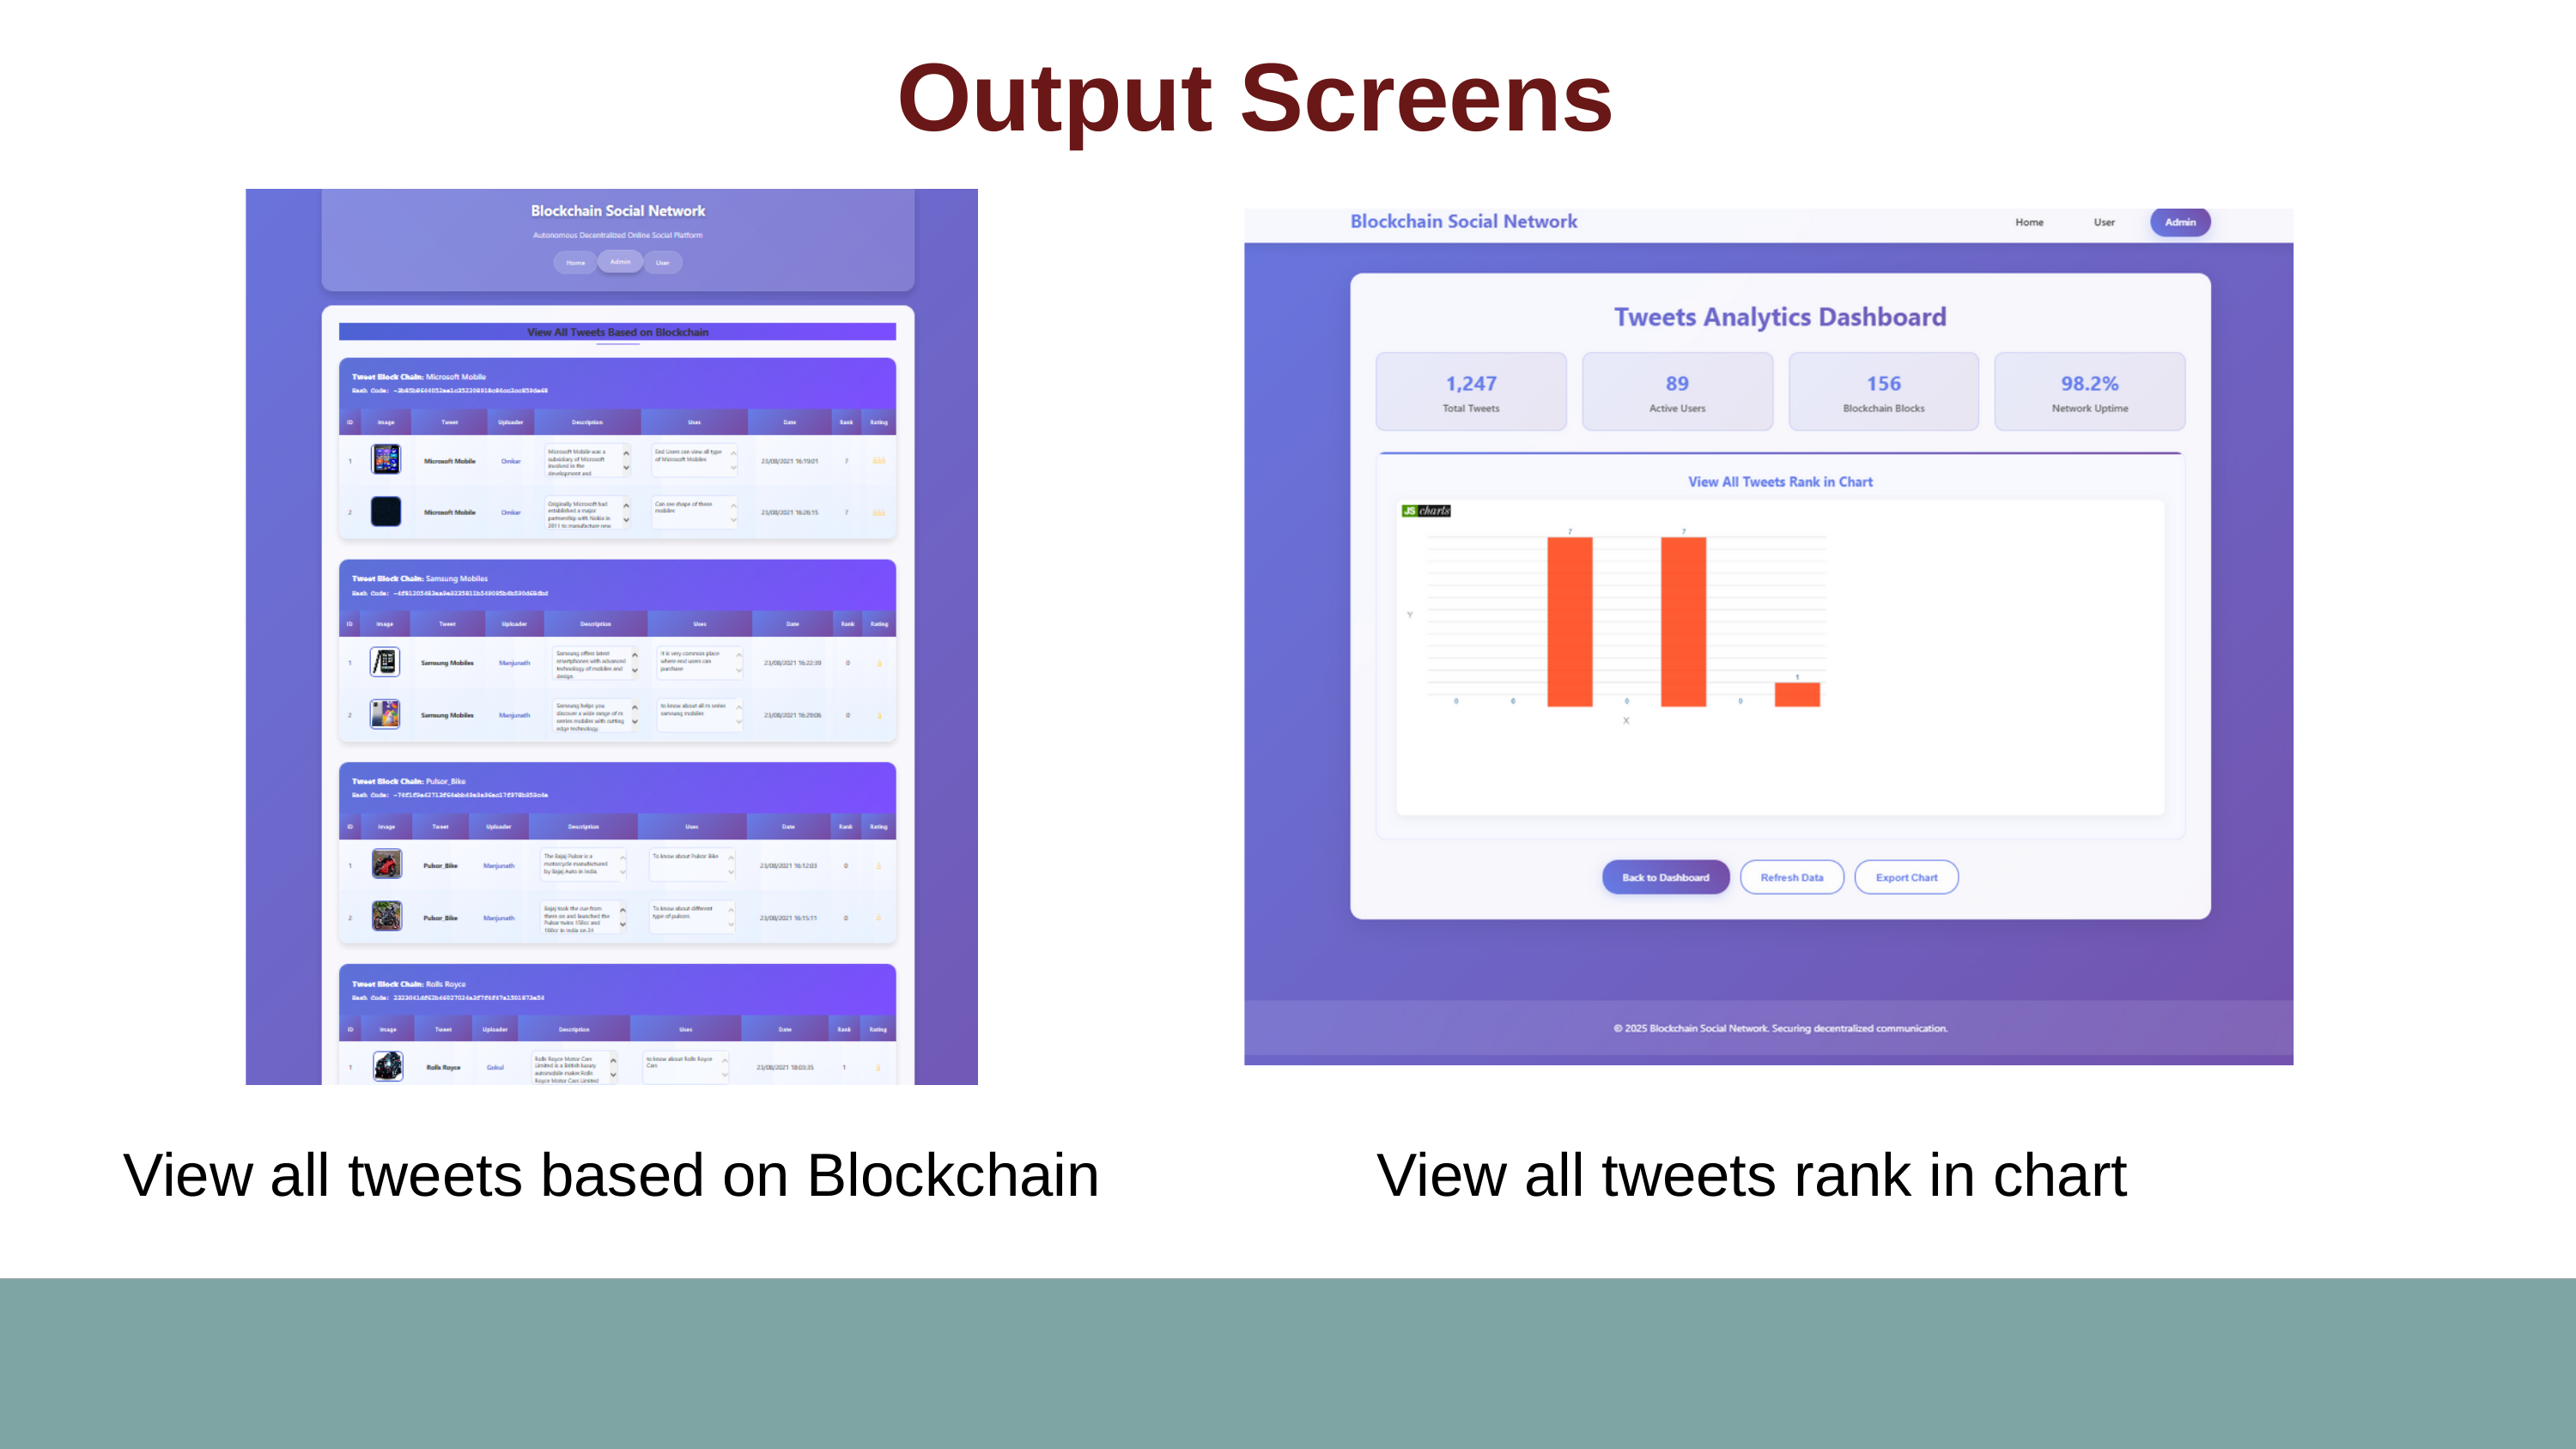

Output Screens

View all tweets rank in chart
View all tweets based on Blockchain